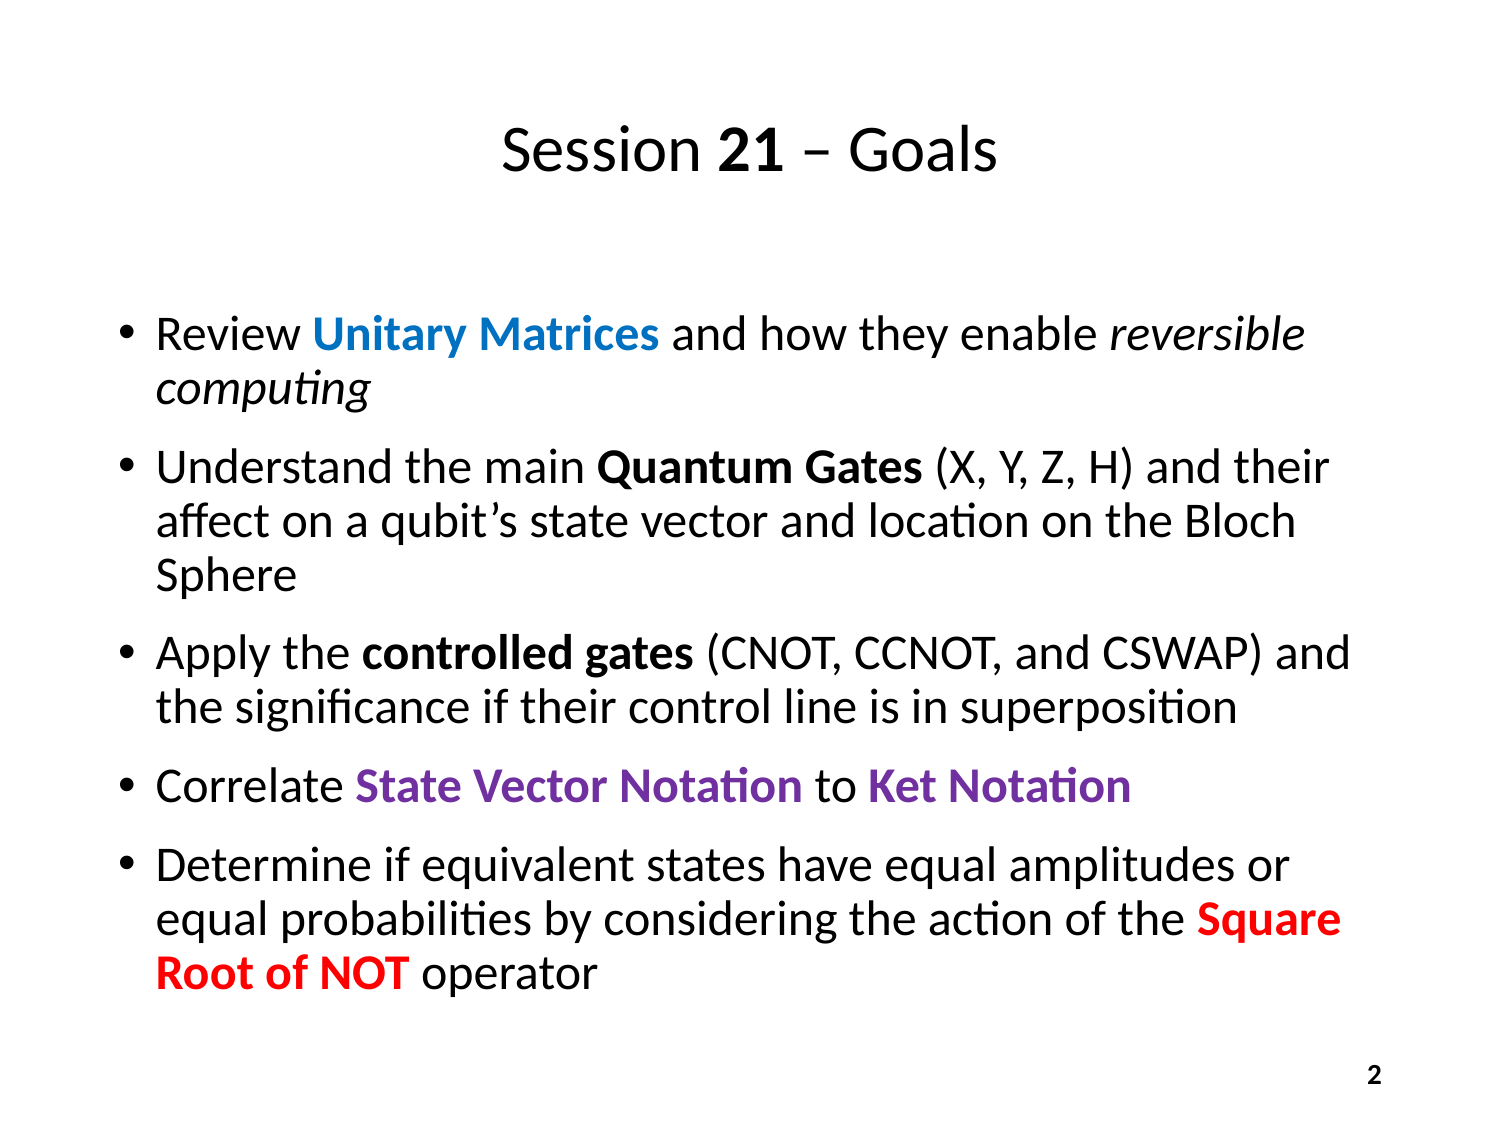

# Session 21 – Goals
Review Unitary Matrices and how they enable reversible computing
Understand the main Quantum Gates (X, Y, Z, H) and their affect on a qubit’s state vector and location on the Bloch Sphere
Apply the controlled gates (CNOT, CCNOT, and CSWAP) and the significance if their control line is in superposition
Correlate State Vector Notation to Ket Notation
Determine if equivalent states have equal amplitudes or equal probabilities by considering the action of the Square Root of NOT operator

2